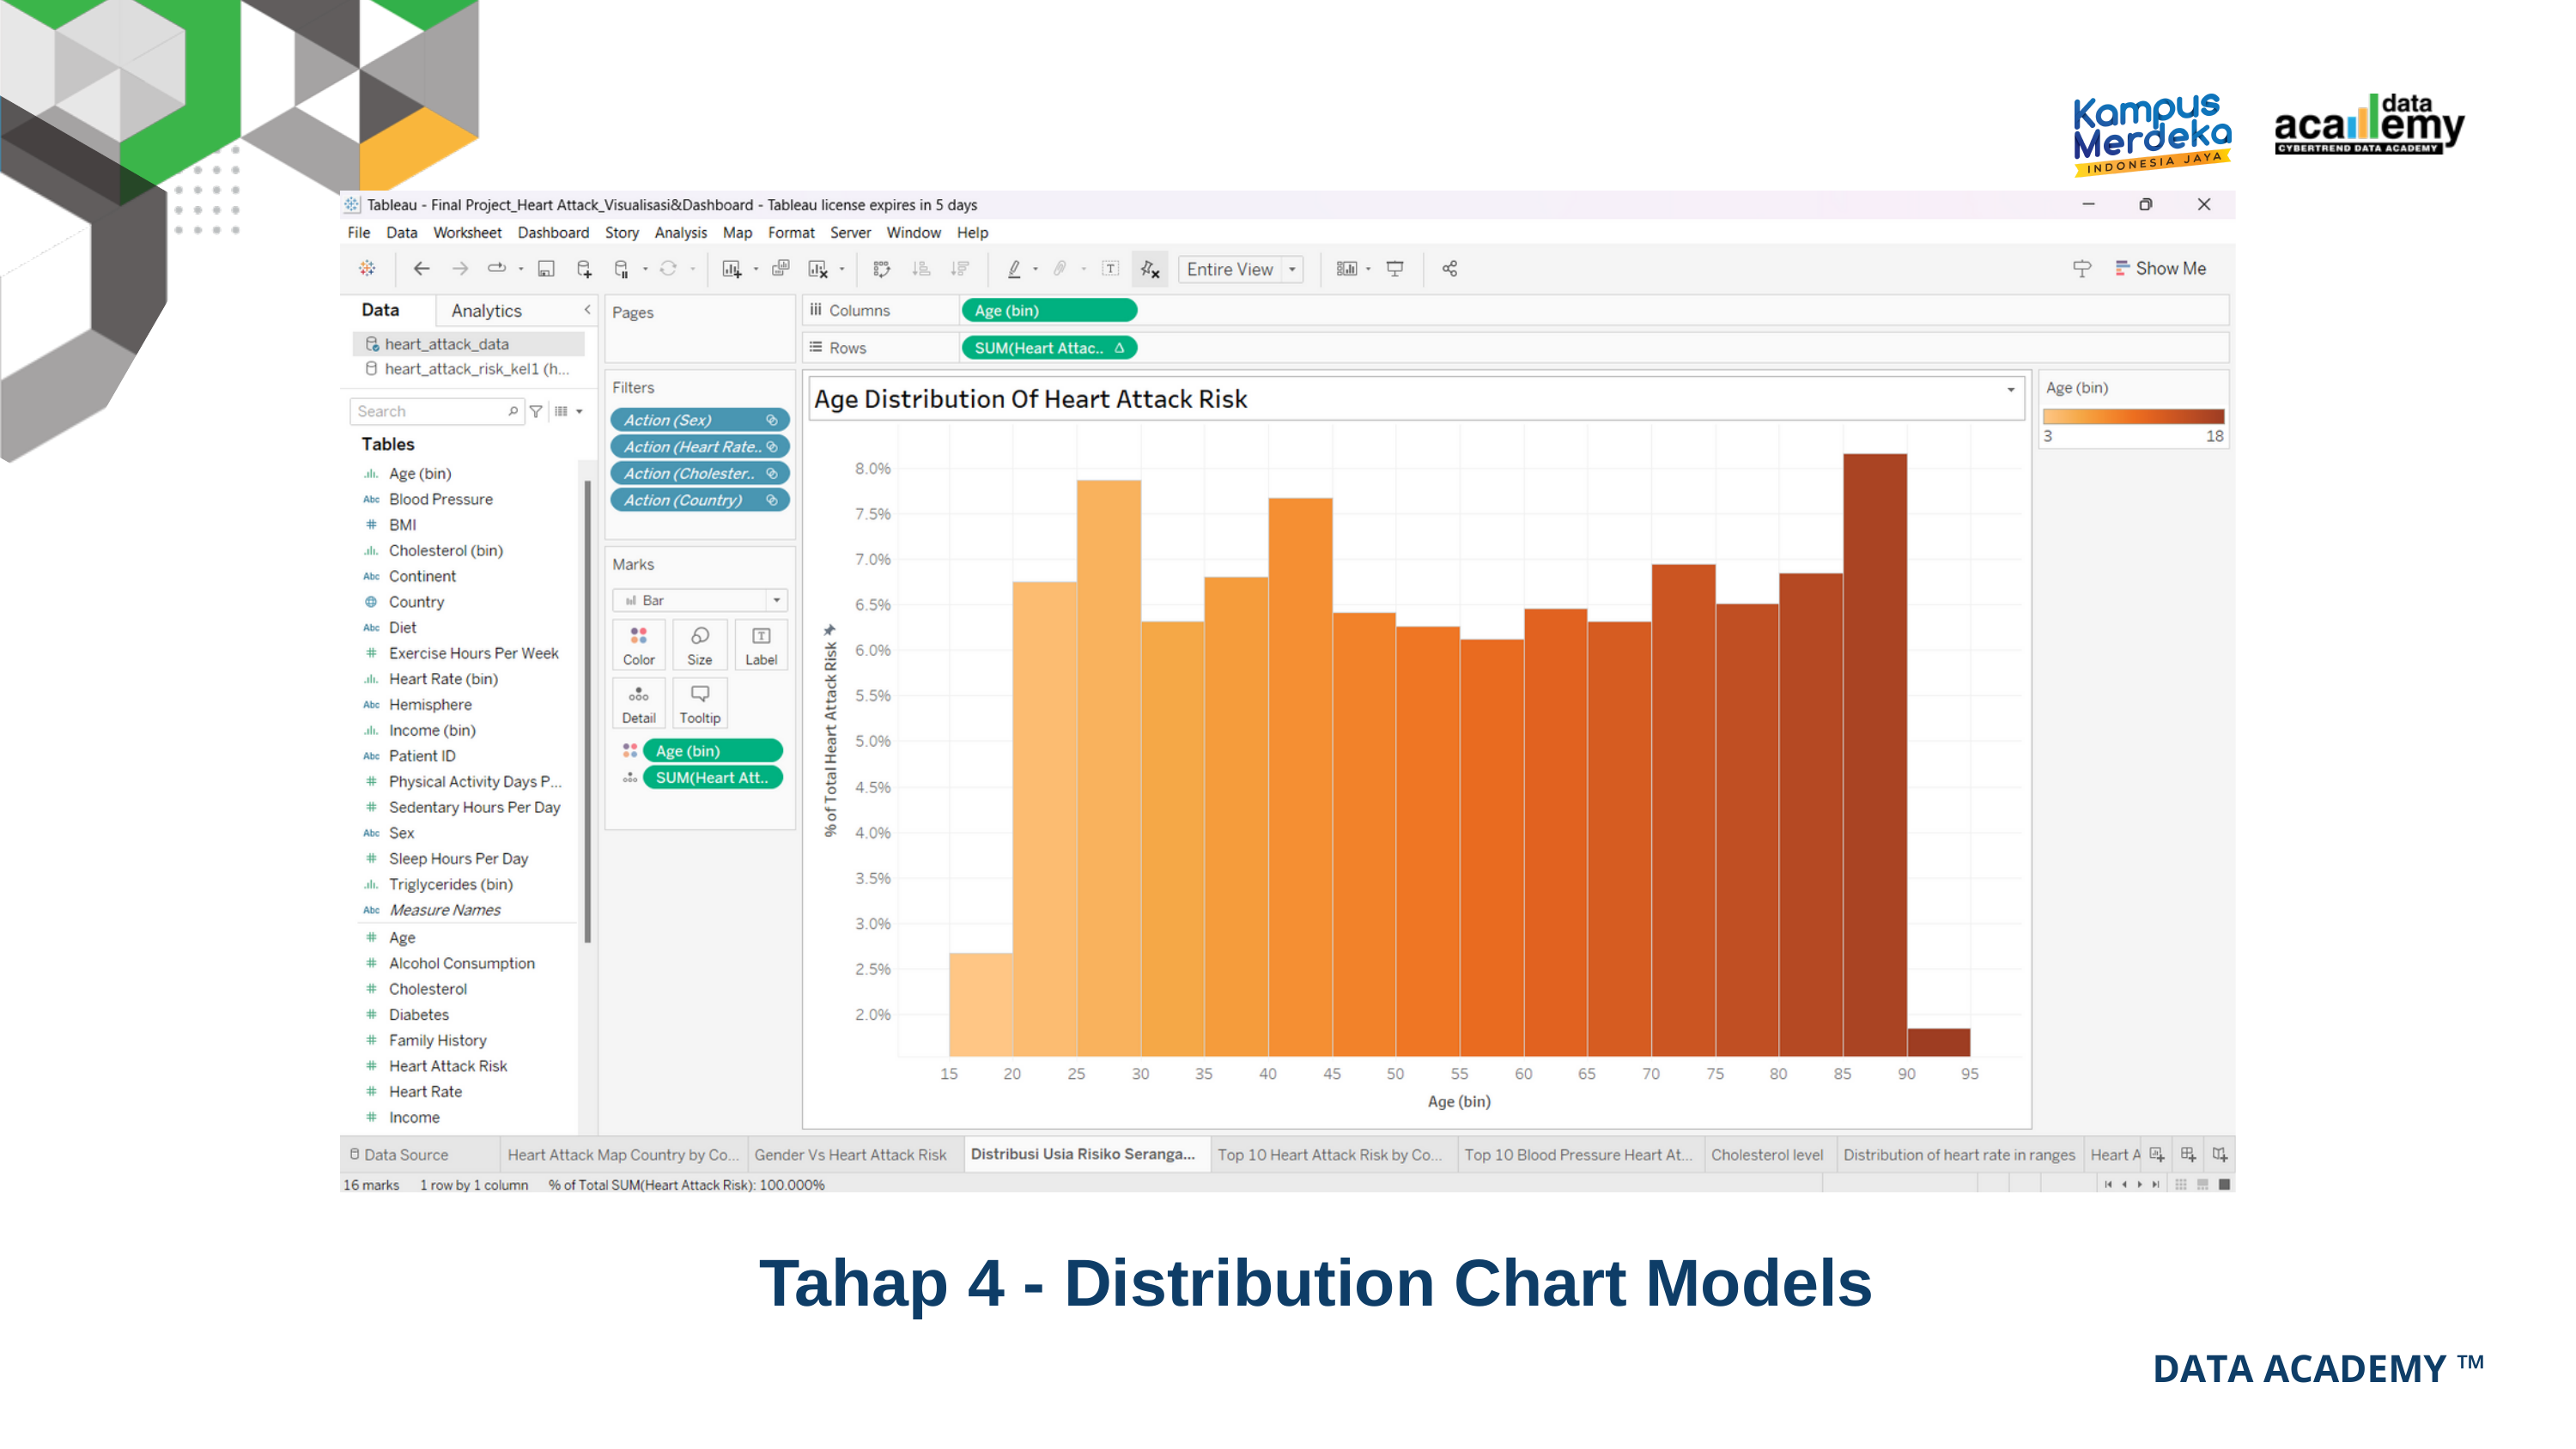

Tahap 4 - Distribution Chart Models
DATA ACADEMY ™